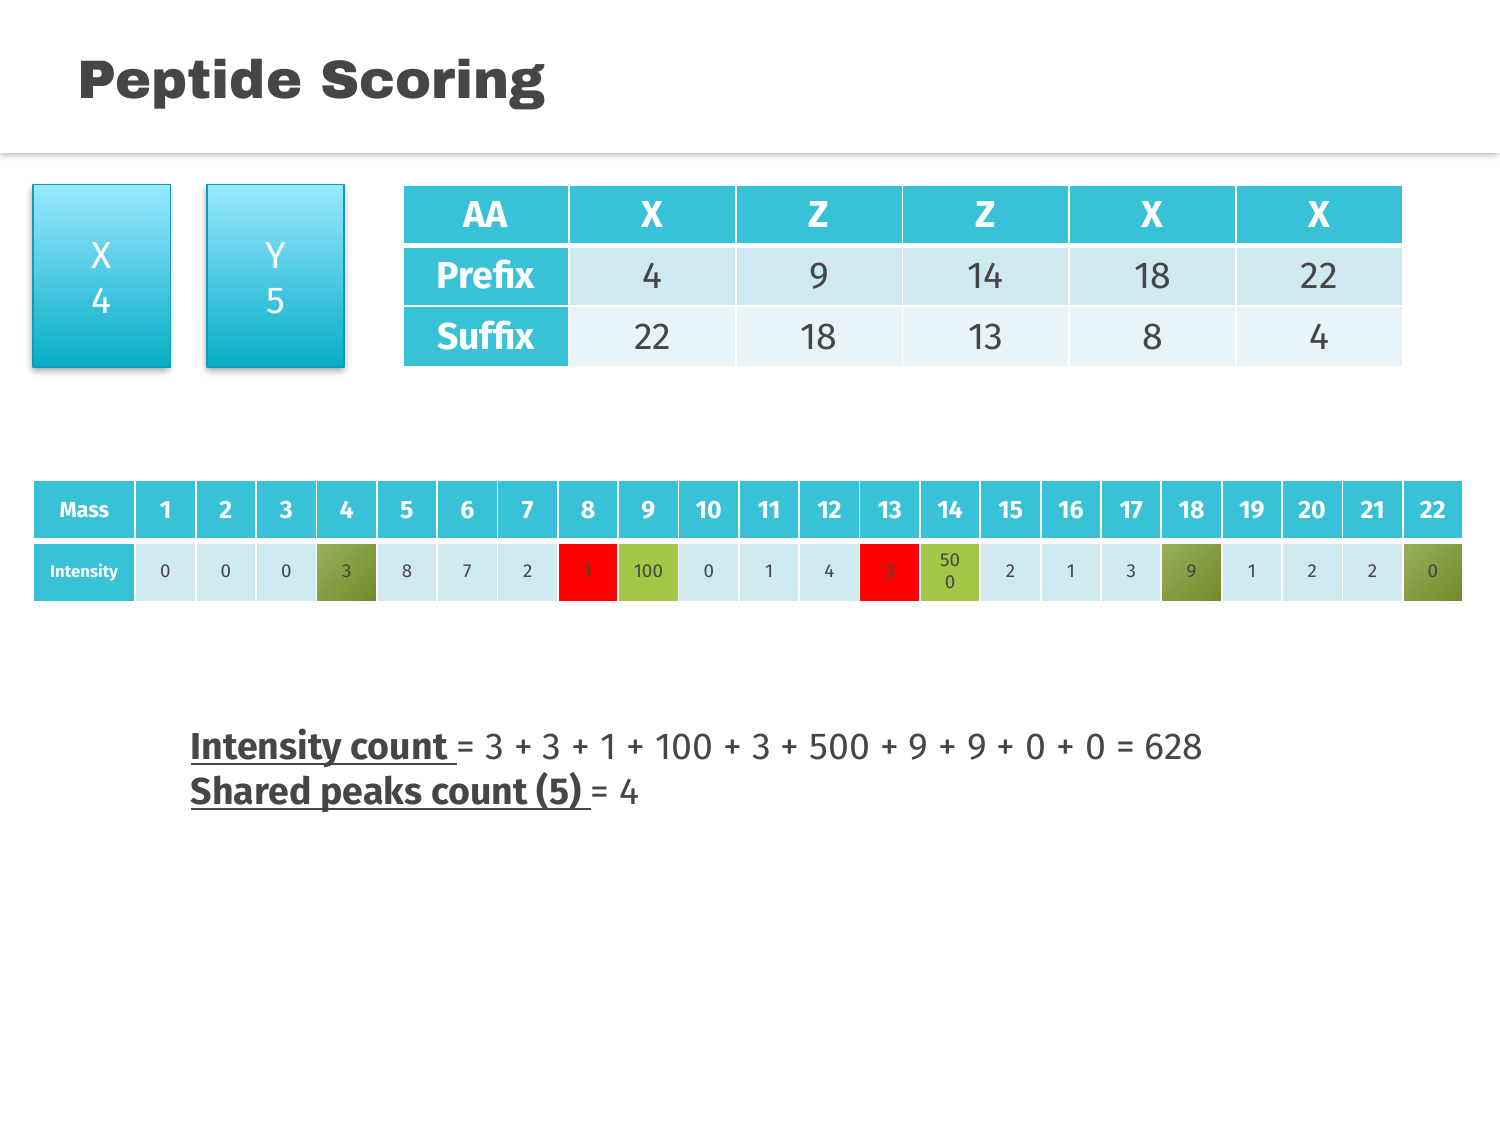

Peptide Scoring
X
4
Y
5
| AA | X | Z | Z | X | X |
| --- | --- | --- | --- | --- | --- |
| Prefix | 4 | 9 | 14 | 18 | 22 |
| Suffix | 22 | 18 | 13 | 8 | 4 |
| Mass | 1 | 2 | 3 | 4 | 5 | 6 | 7 | 8 | 9 | 10 | 11 | 12 | 13 | 14 | 15 | 16 | 17 | 18 | 19 | 20 | 21 | 22 |
| --- | --- | --- | --- | --- | --- | --- | --- | --- | --- | --- | --- | --- | --- | --- | --- | --- | --- | --- | --- | --- | --- | --- |
| Intensity | 0 | 0 | 0 | 3 | 8 | 7 | 2 | 1 | 100 | 0 | 1 | 4 | 3 | 500 | 2 | 1 | 3 | 9 | 1 | 2 | 2 | 0 |
Intensity count = 3 + 3 + 1 + 100 + 3 + 500 + 9 + 9 + 0 + 0 = 628
Shared peaks count (5) = 4